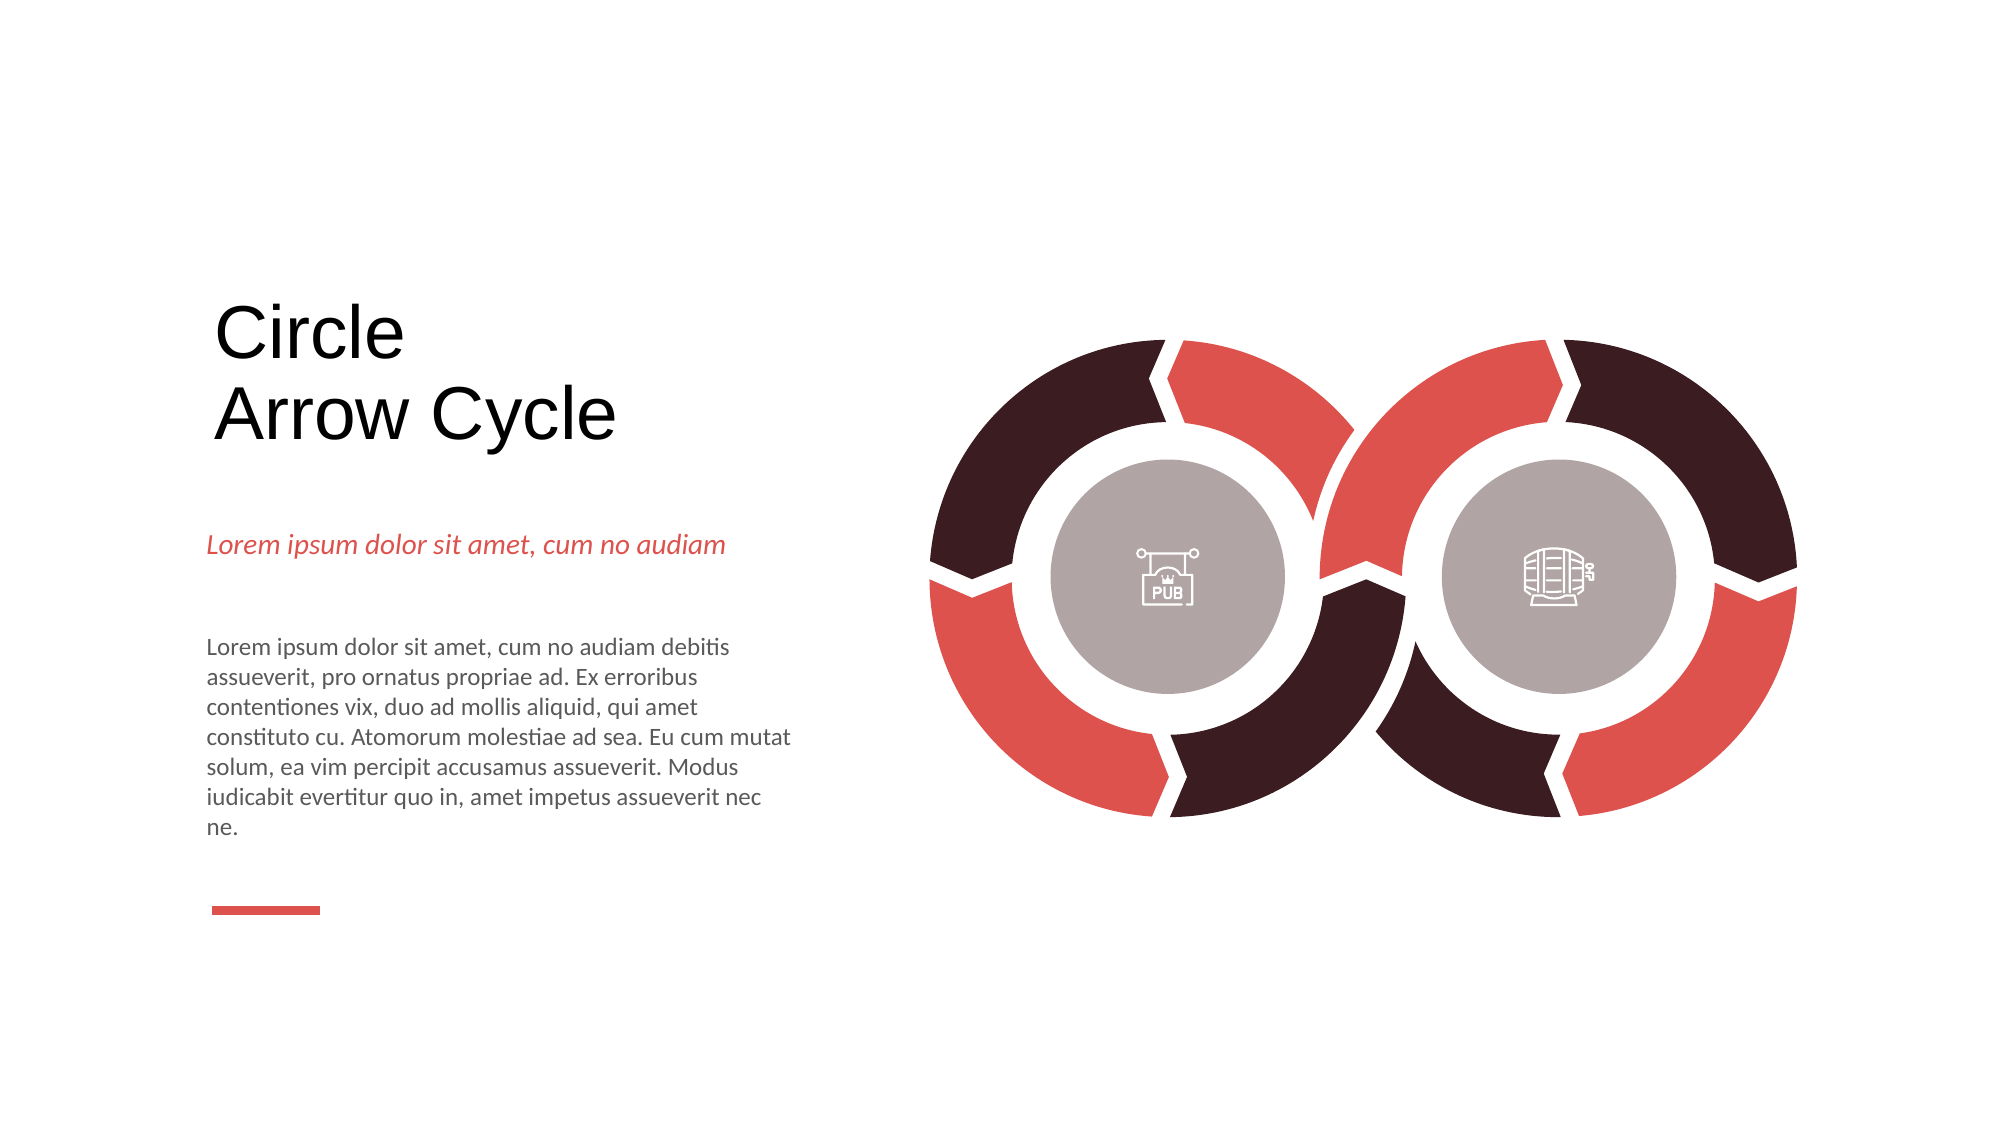

# Circle Arrow Cycle

Lorem ipsum dolor sit amet, cum no audiam

Lorem ipsum dolor sit amet, cum no audiam debitis assueverit, pro ornatus propriae ad. Ex erroribus contentiones vix, duo ad mollis aliquid, qui amet constituto cu. Atomorum molestiae ad sea. Eu cum mutat solum, ea vim percipit accusamus assueverit. Modus iudicabit evertitur quo in, amet impetus assueverit nec ne.